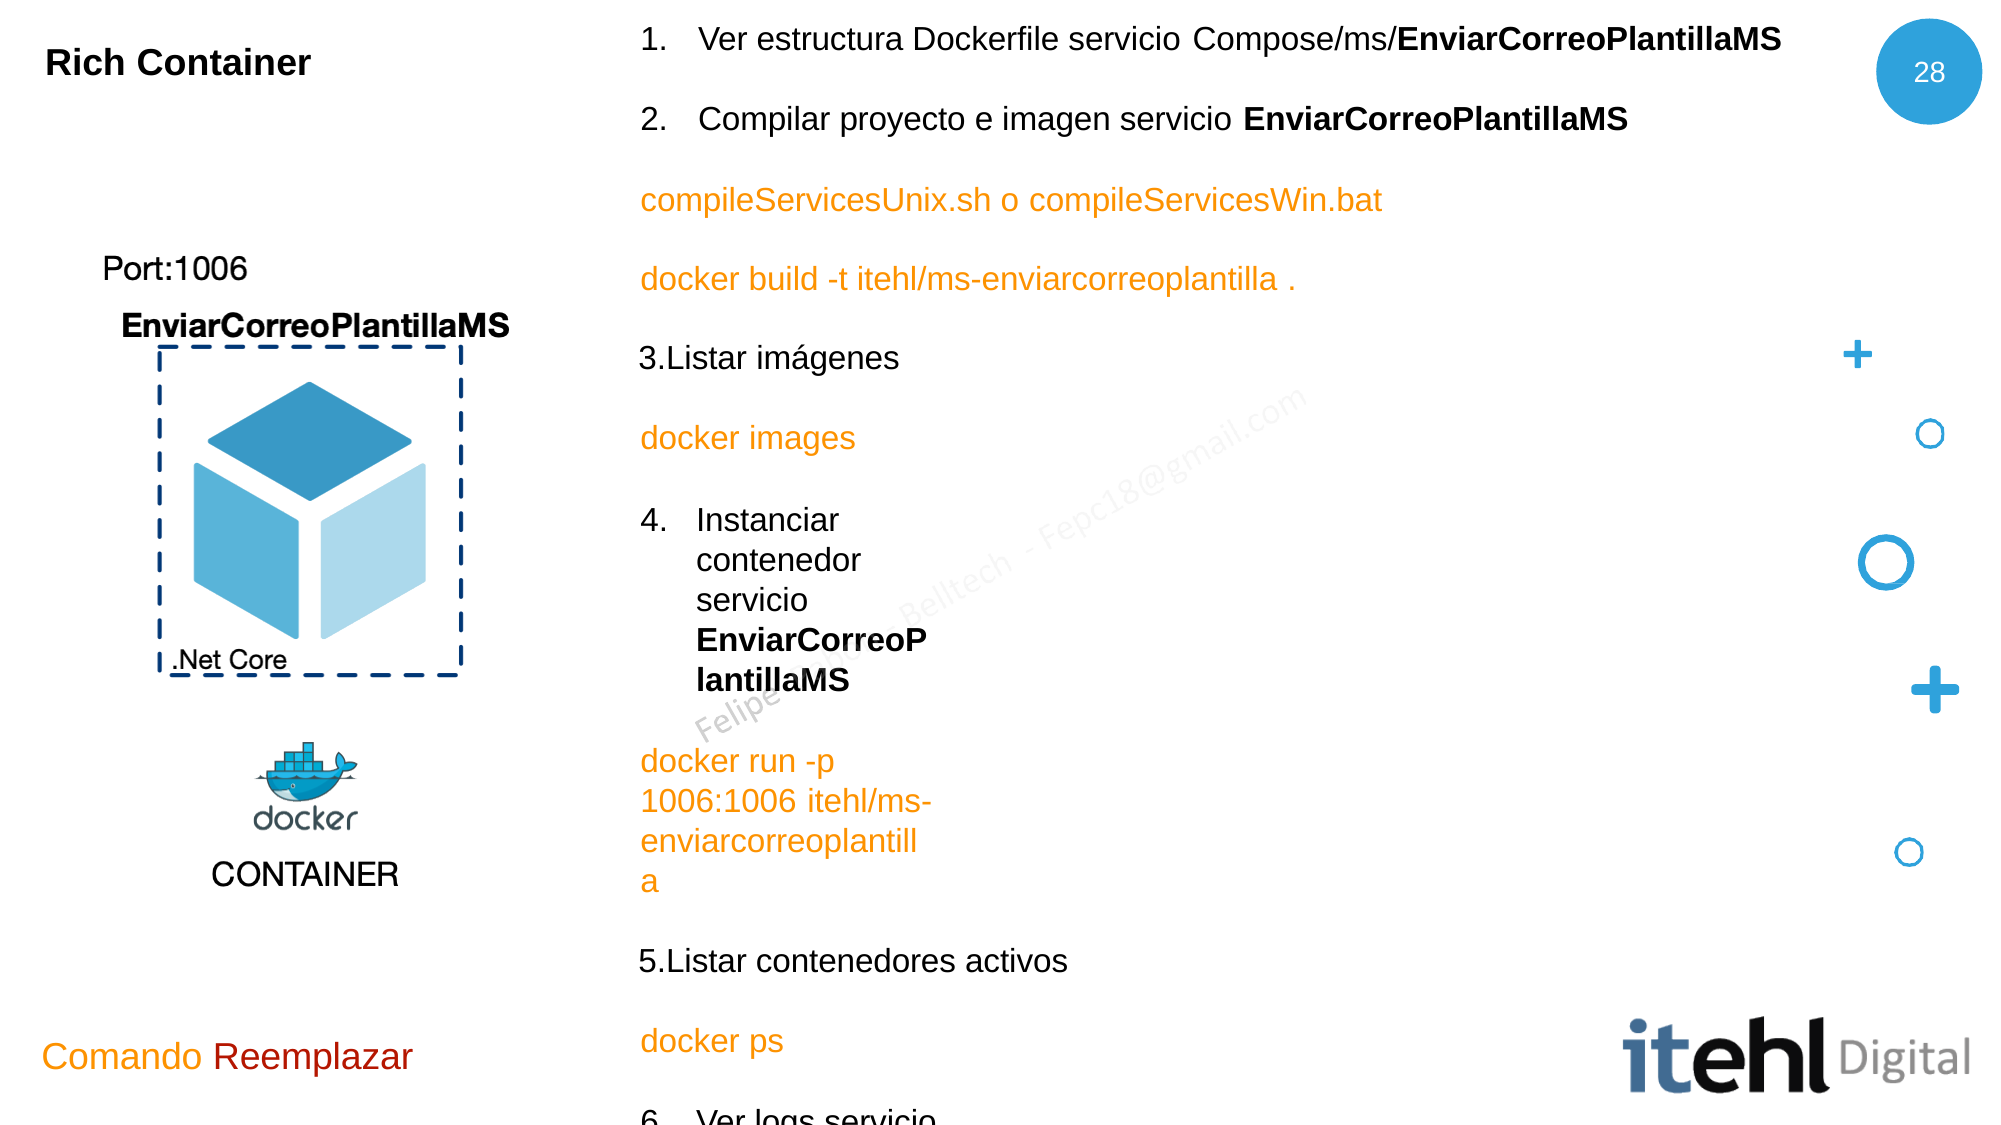

1.	Ver estructura Dockerfile servicio Compose/ms/EnviarCorreoPlantillaMS
# Rich Container
28
2.	Compilar proyecto e imagen servicio EnviarCorreoPlantillaMS

compileServicesUnix.sh o compileServicesWin.bat
docker build -t itehl/ms-enviarcorreoplantilla .
Listar imágenes  docker images

Instanciar contenedor servicio EnviarCorreoPlantillaMS

docker run -p 1006:1006 itehl/ms-enviarcorreoplantilla
Listar contenedores activos  docker ps

Ver logs servicio EnviarCorreoPlantillaMS

docker logs CONTAINER-ID

Inspeccionar Contenedor servicio EnviarCorreoPlantillaMS

docker inspect CONTAINER-ID

Comando Reemplazar